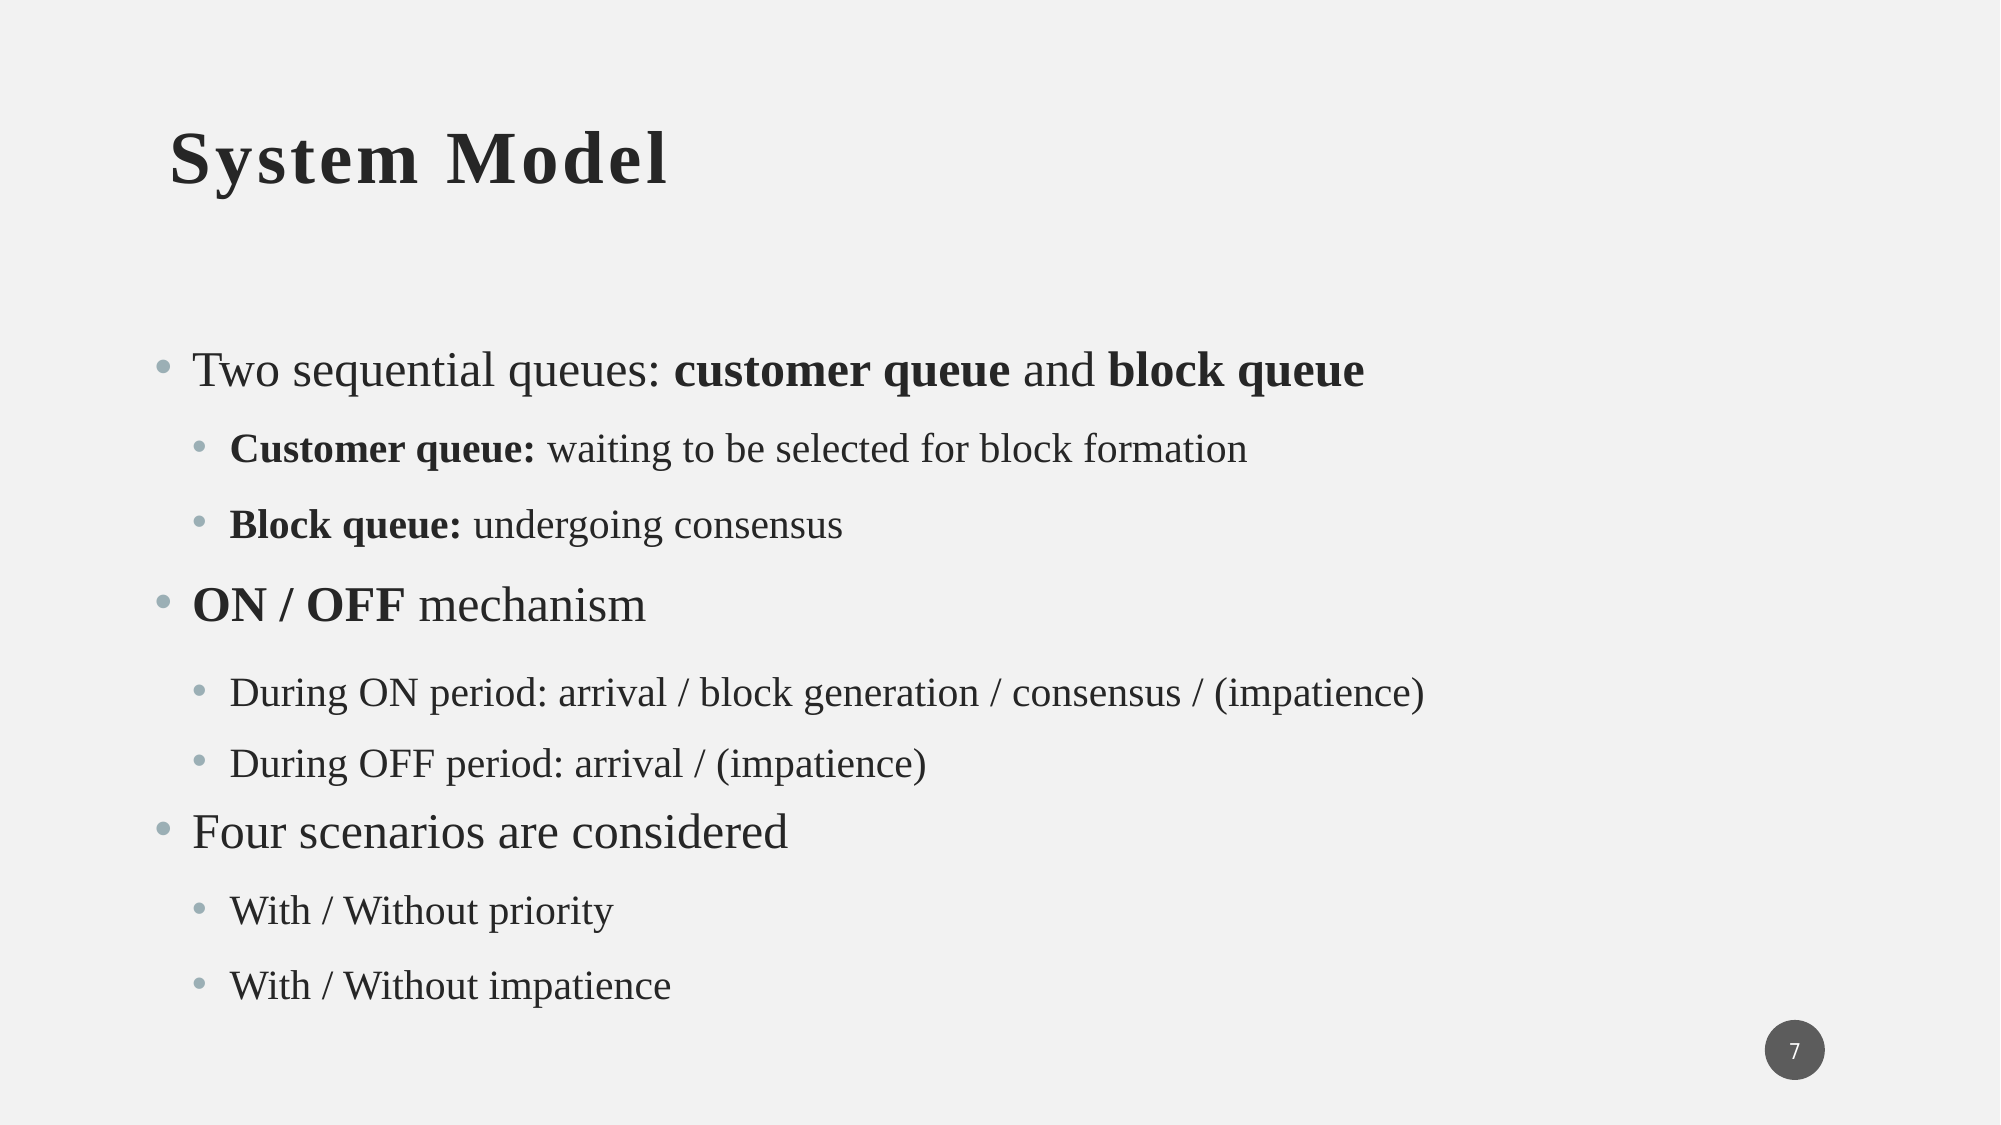

# System Model
Two sequential queues: customer queue and block queue
Customer queue: waiting to be selected for block formation
Block queue: undergoing consensus
ON / OFF mechanism
During ON period: arrival / block generation / consensus / (impatience)
During OFF period: arrival / (impatience)
Four scenarios are considered
With / Without priority
With / Without impatience
7